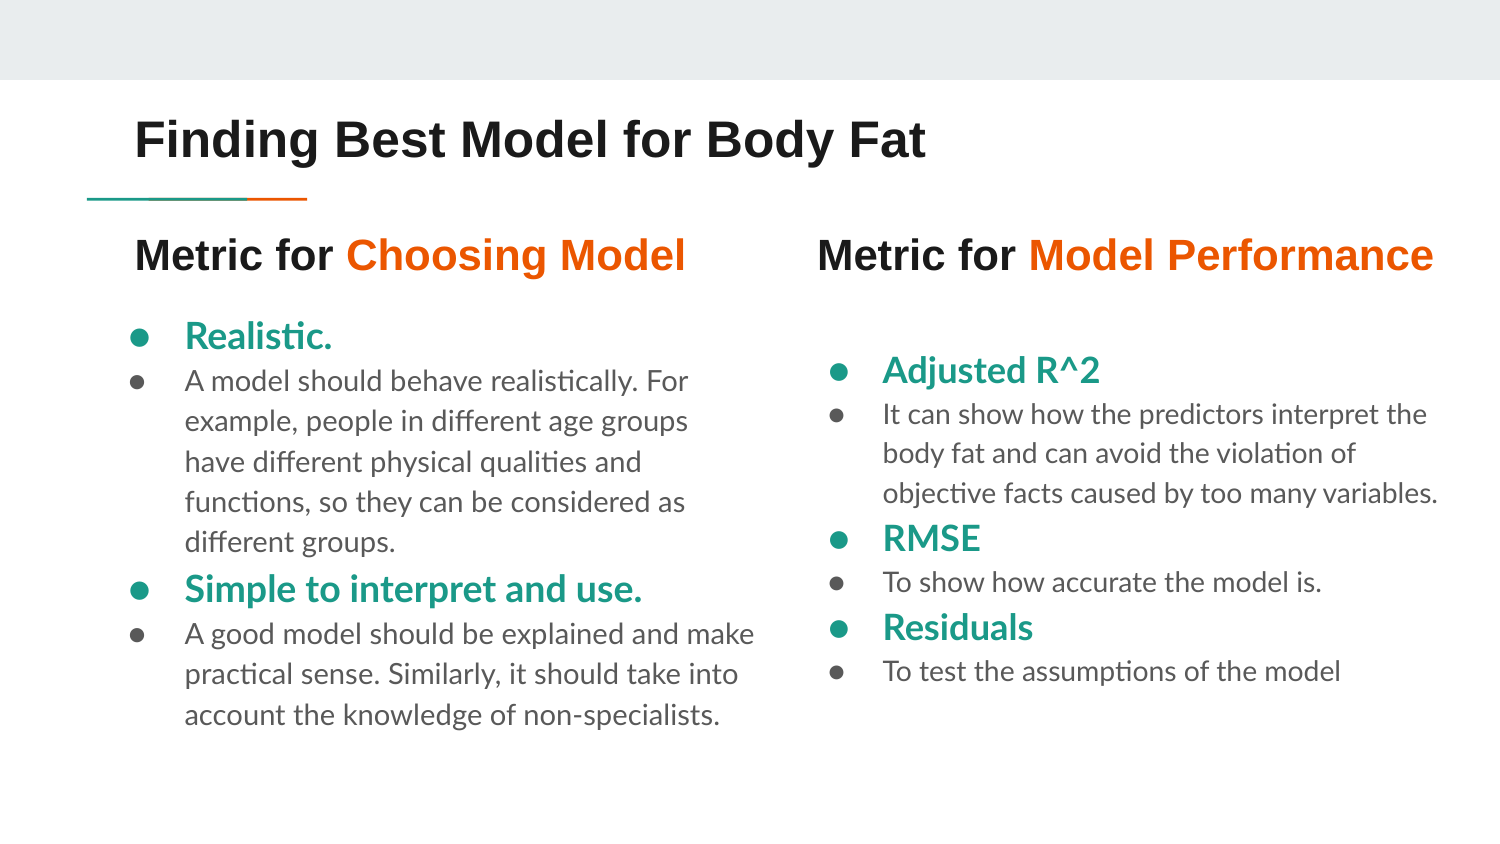

Finding Best Model for Body Fat
# Metric for Choosing Model
Metric for Model Performance
Realistic.
A model should behave realistically. For example, people in different age groups have different physical qualities and functions, so they can be considered as different groups.
Simple to interpret and use.
A good model should be explained and make practical sense. Similarly, it should take into account the knowledge of non-specialists.
Adjusted R^2
It can show how the predictors interpret the body fat and can avoid the violation of objective facts caused by too many variables.
RMSE
To show how accurate the model is.
Residuals
To test the assumptions of the model